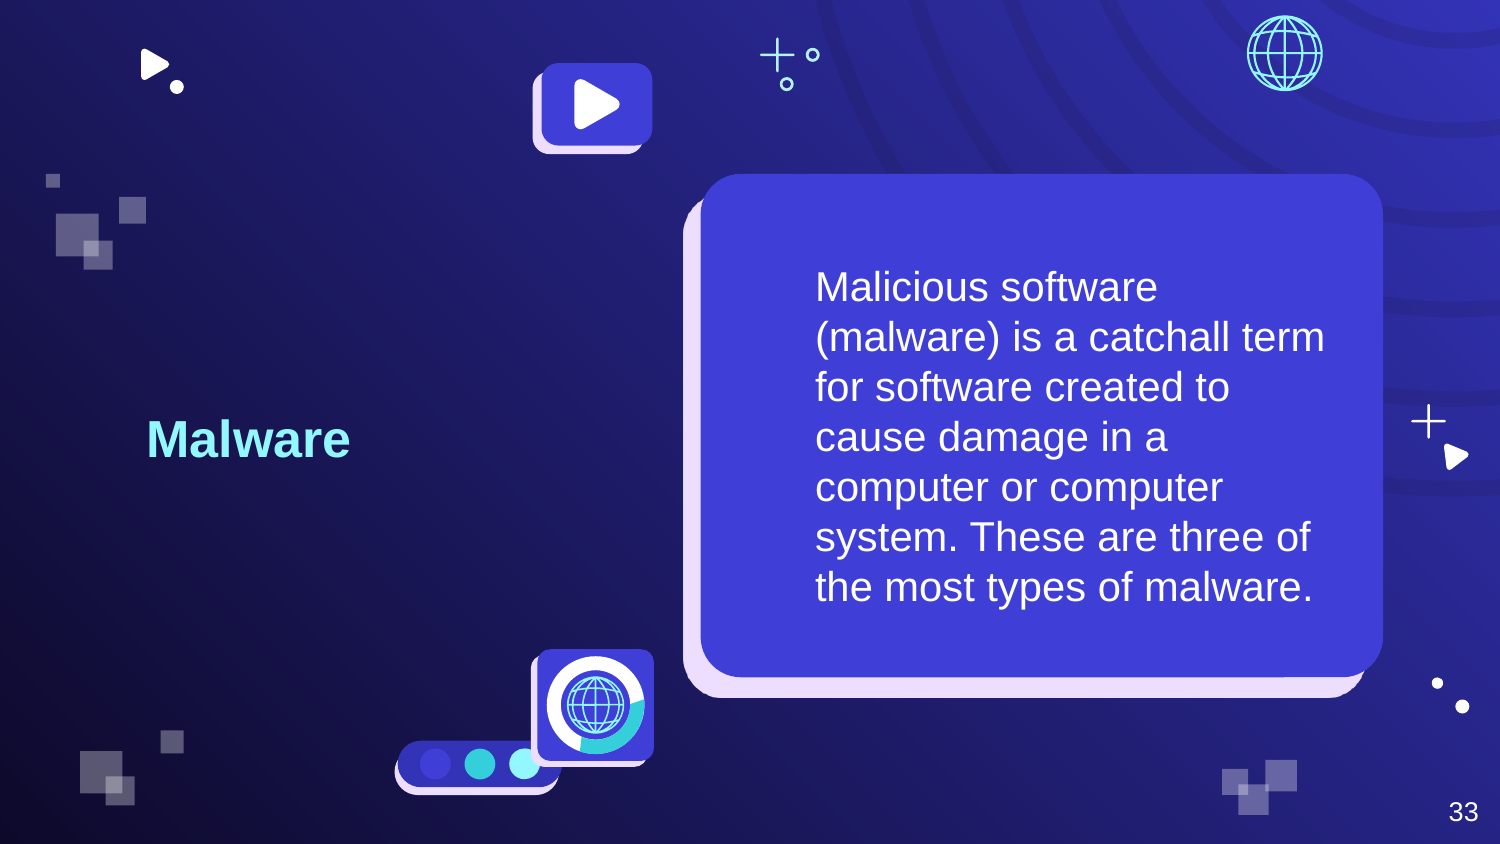

Malicious software (malware) is a catchall term for software created to cause damage in a computer or computer system. These are three of the most types of malware.
# Malware

33